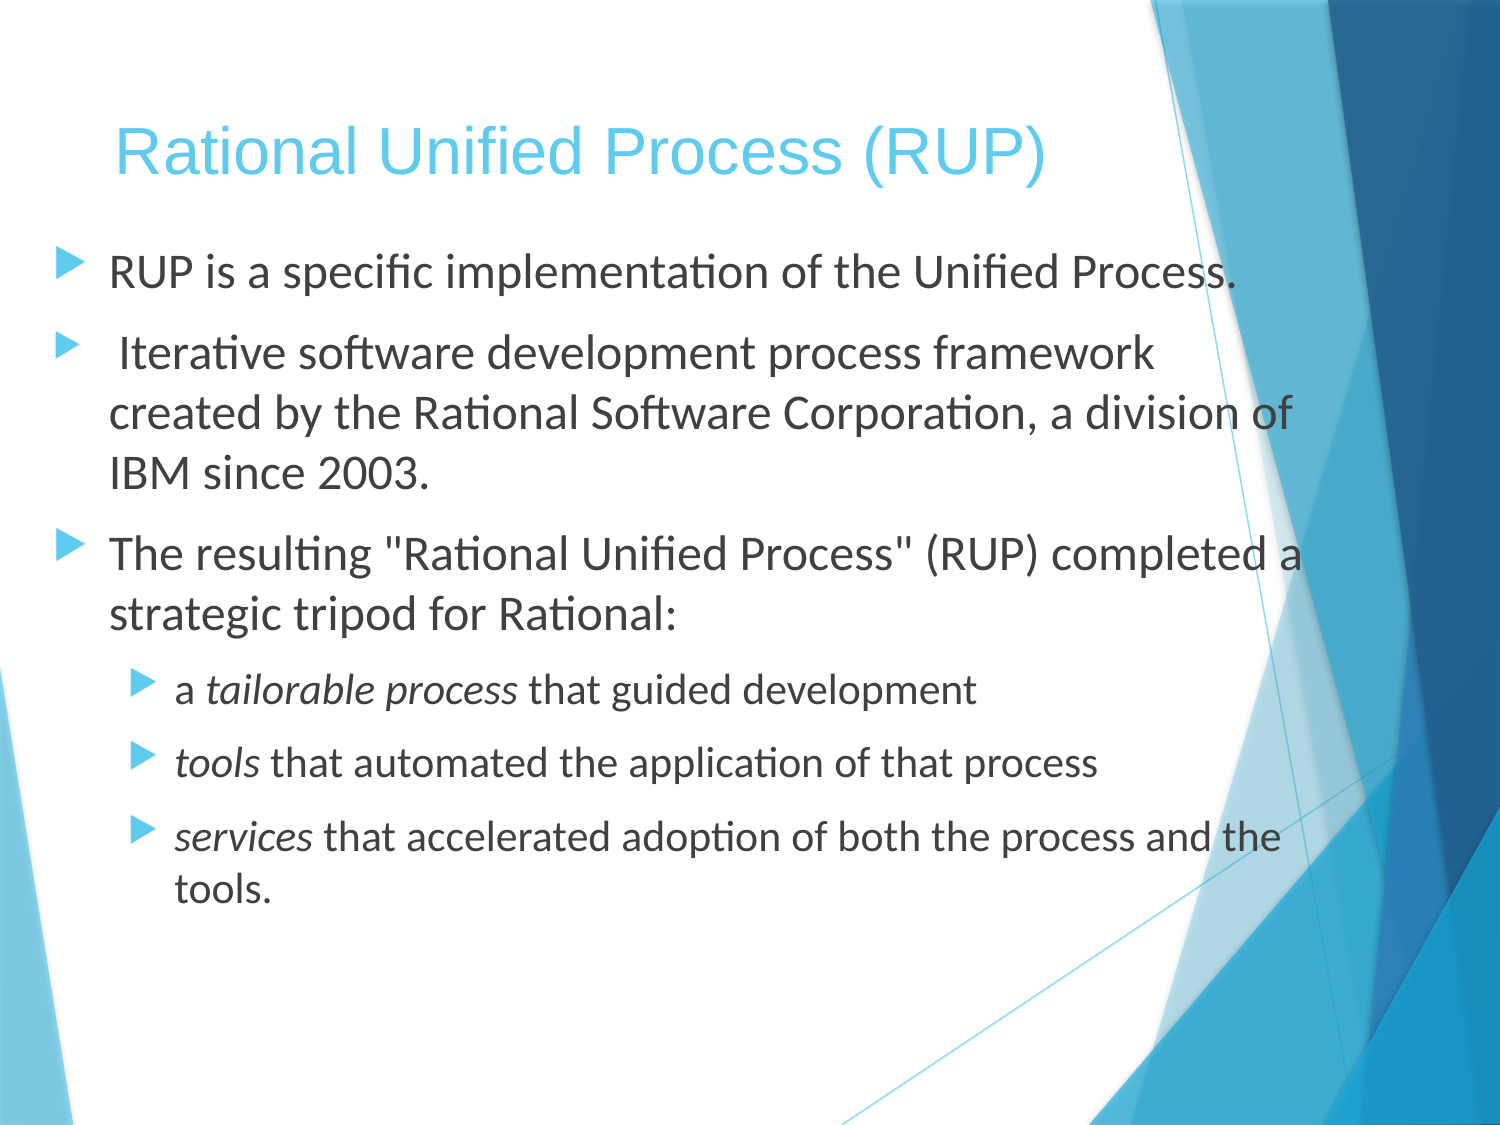

# Rational Unified Process (RUP)

RUP is a specific implementation of the Unified Process.
 Iterative software development process framework created by the Rational Software Corporation, a division of IBM since 2003.
The resulting "Rational Unified Process" (RUP) completed a strategic tripod for Rational:
a tailorable process that guided development
tools that automated the application of that process
services that accelerated adoption of both the process and the tools.